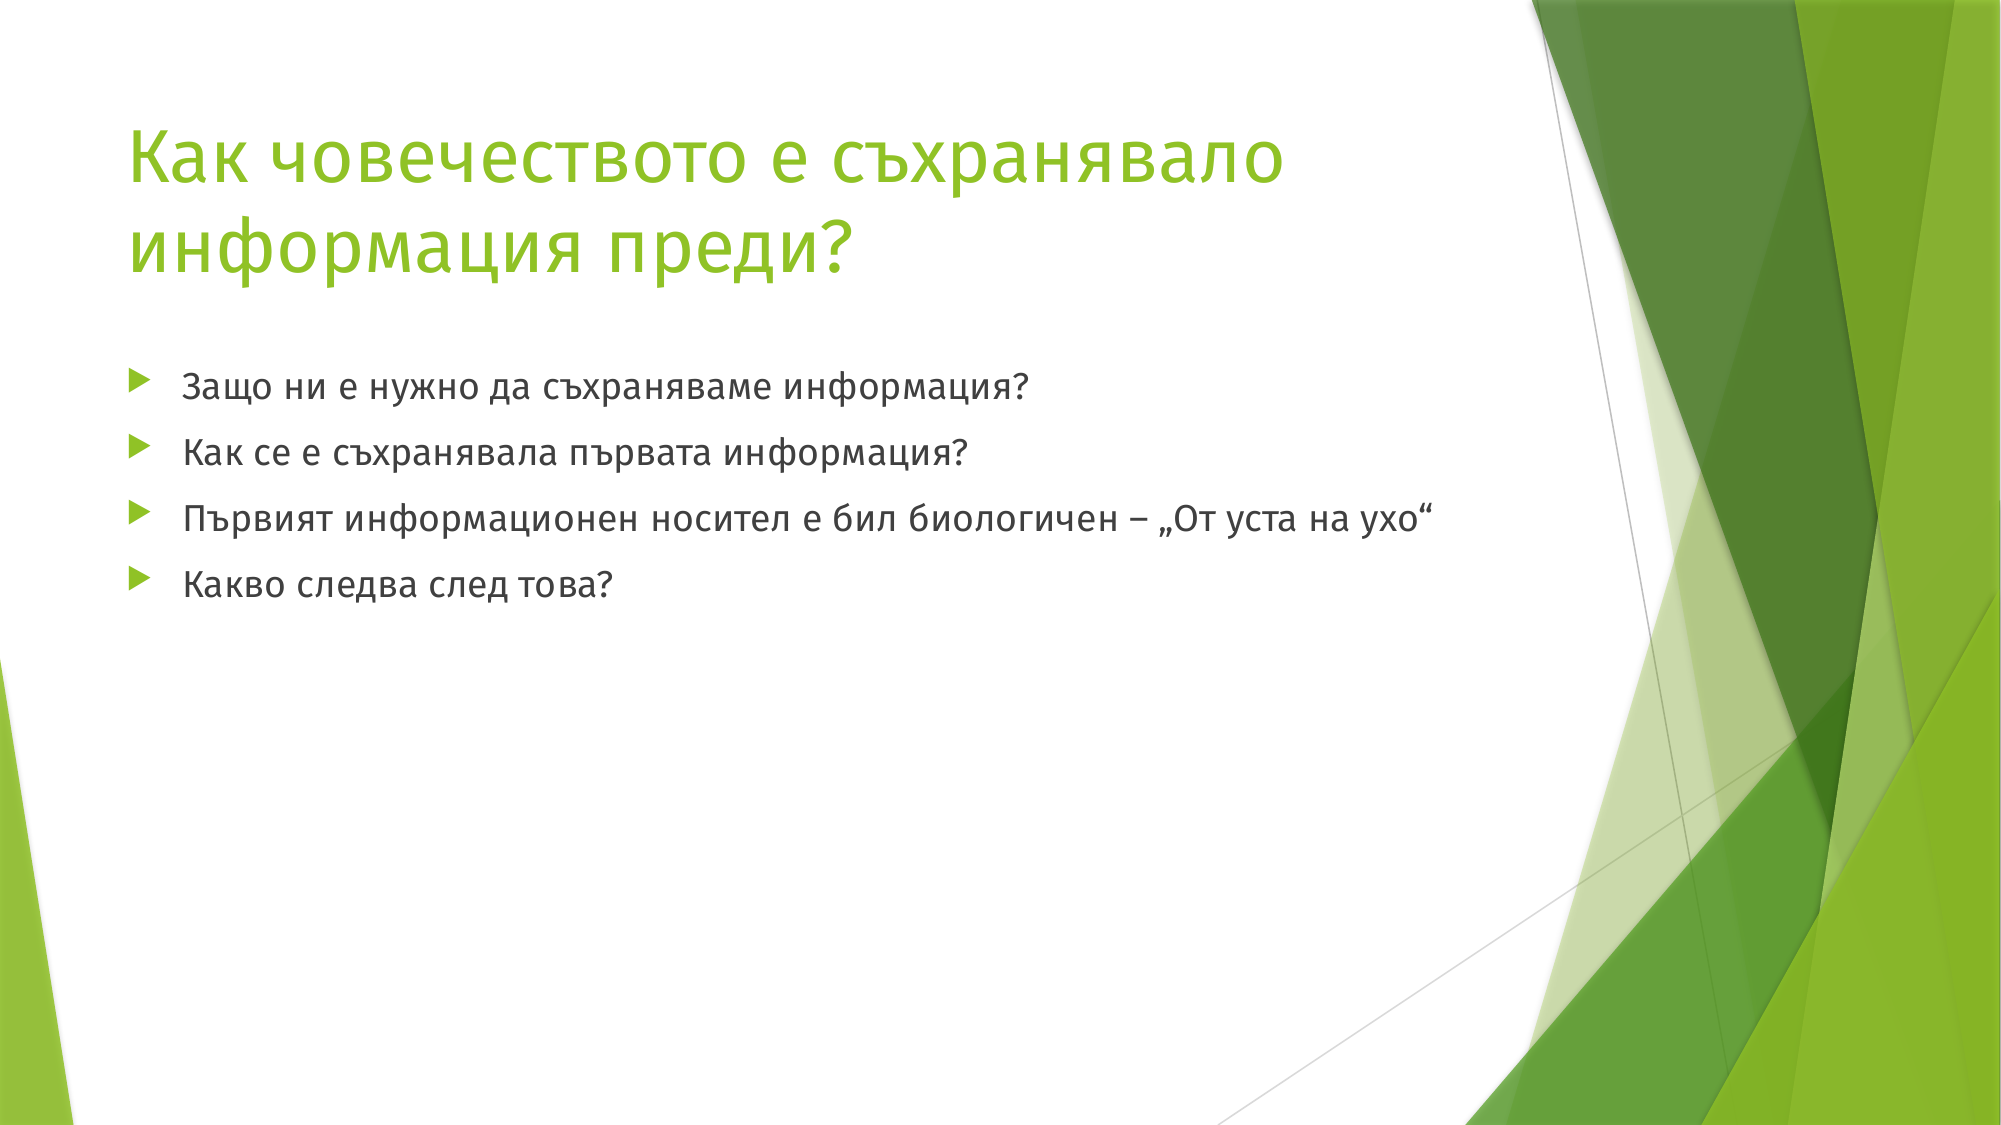

# Как човечеството е съхранявало информация преди?
Защо ни е нужно да съхраняваме информация?
Как се е съхранявала първата информация?
Първият информационен носител е бил биологичен – „От уста на ухо“
Какво следва след това?